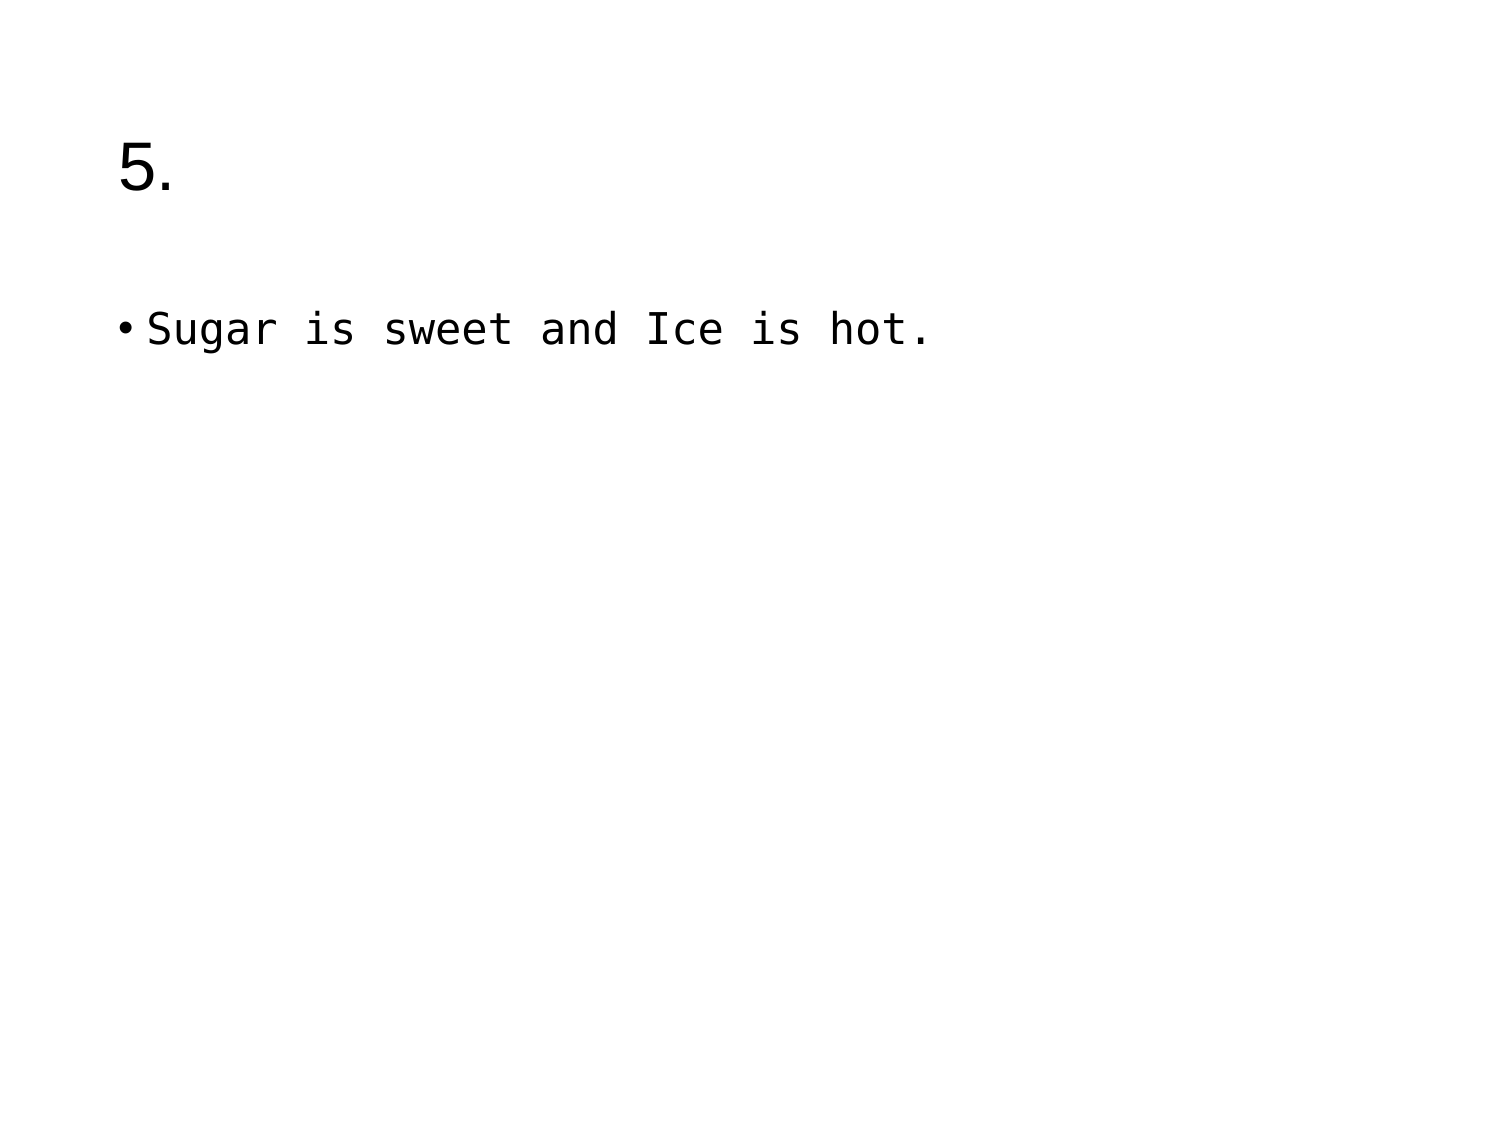

# 5.
Sugar is sweet and Ice is hot.